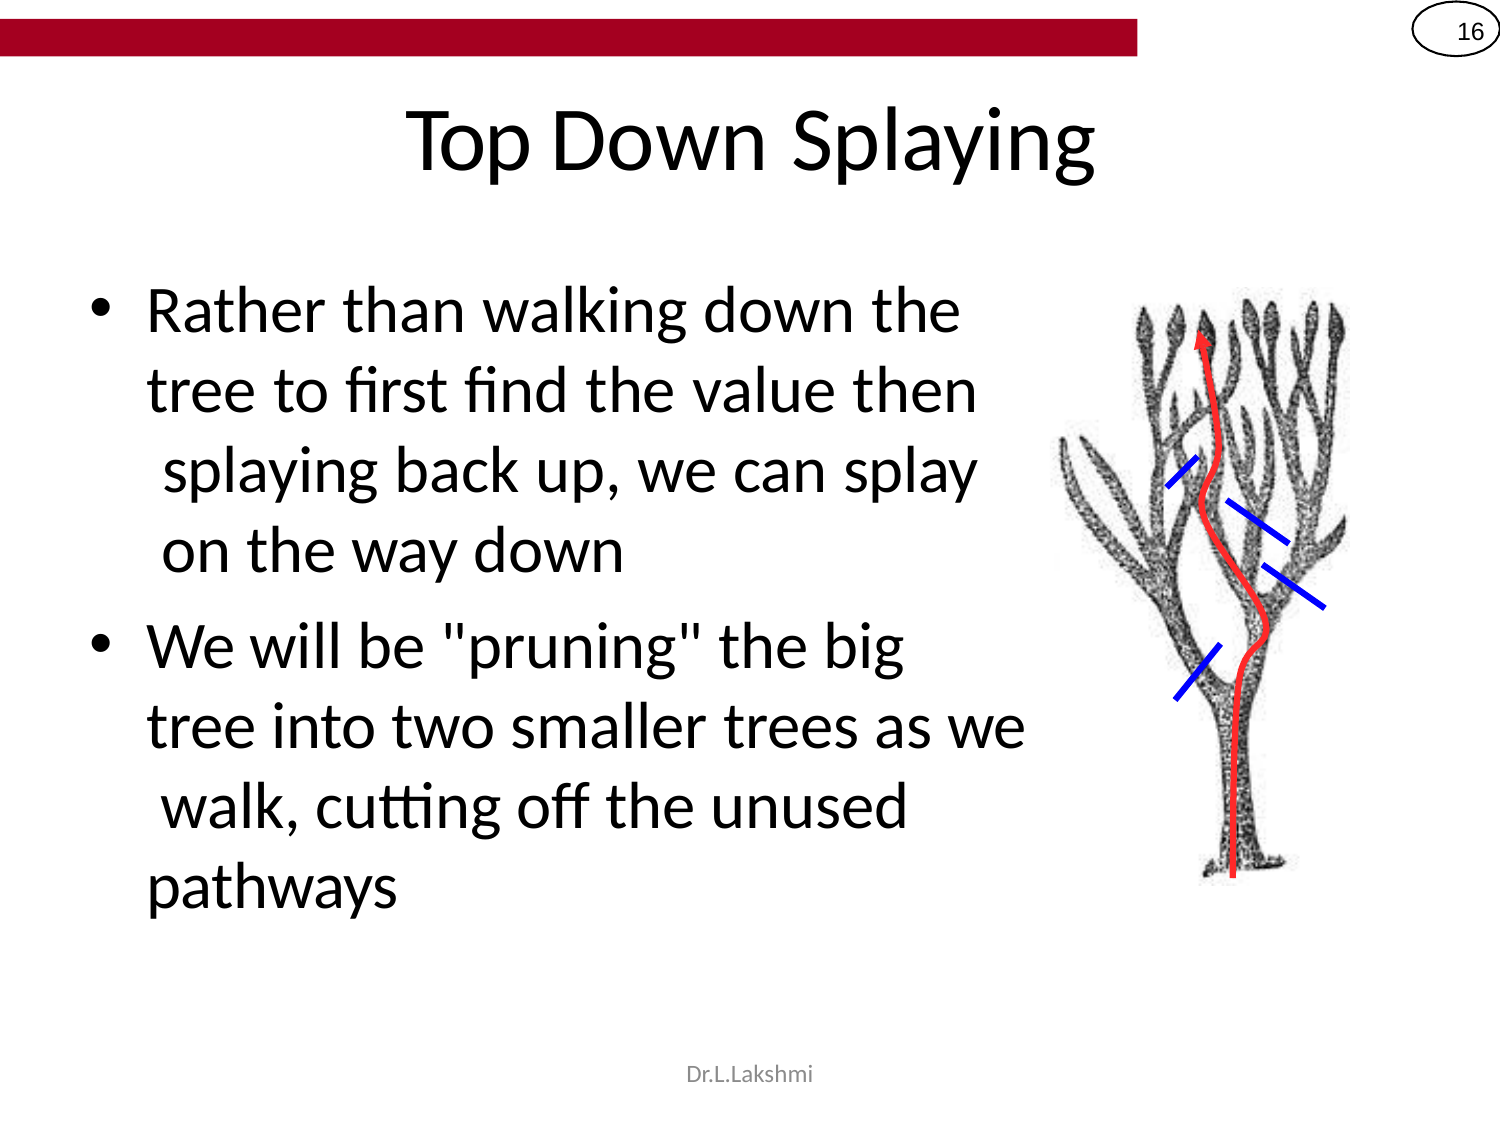

16

# Top Down Splaying
Rather than walking down the  tree to first find the value then  splaying back up, we can splay  on the way down
We will be "pruning" the big  tree into two smaller trees as we  walk, cutting off the unused  pathways

Dr.L.Lakshmi